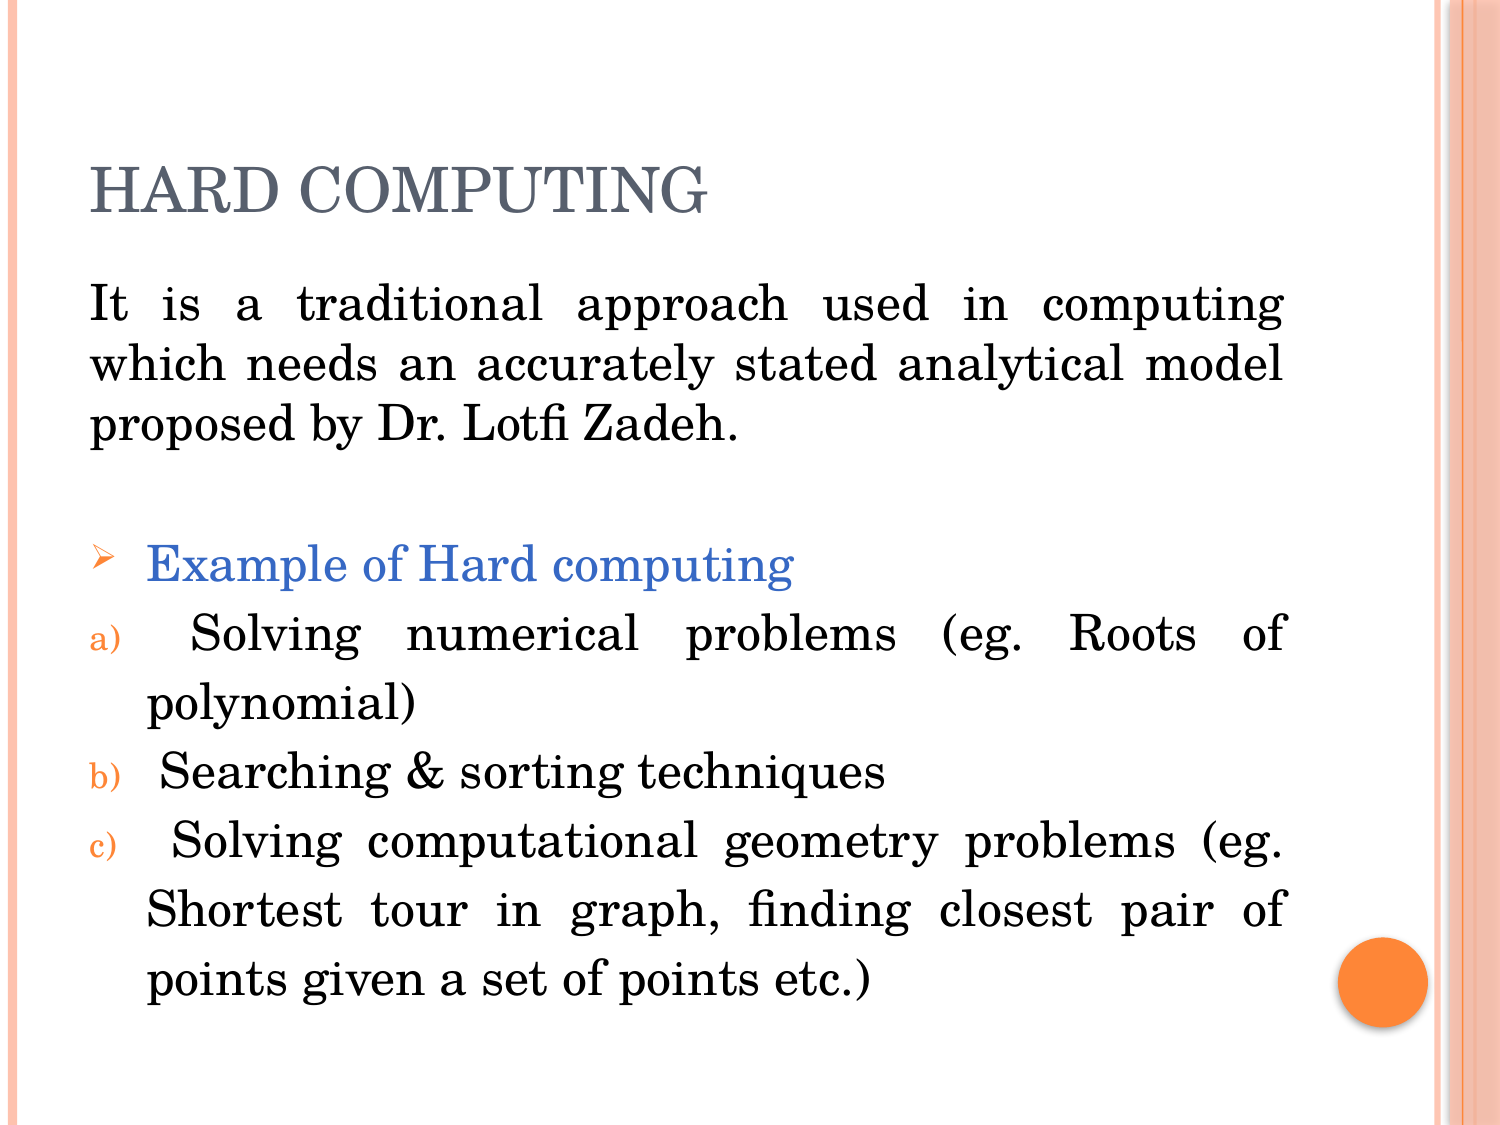

# Hard computing
It is a traditional approach used in computing which needs an accurately stated analytical model proposed by Dr. Lotfi Zadeh.

Example of Hard computing
 Solving numerical problems (eg. Roots of polynomial)
 Searching & sorting techniques
 Solving computational geometry problems (eg. Shortest tour in graph, finding closest pair of points given a set of points etc.)